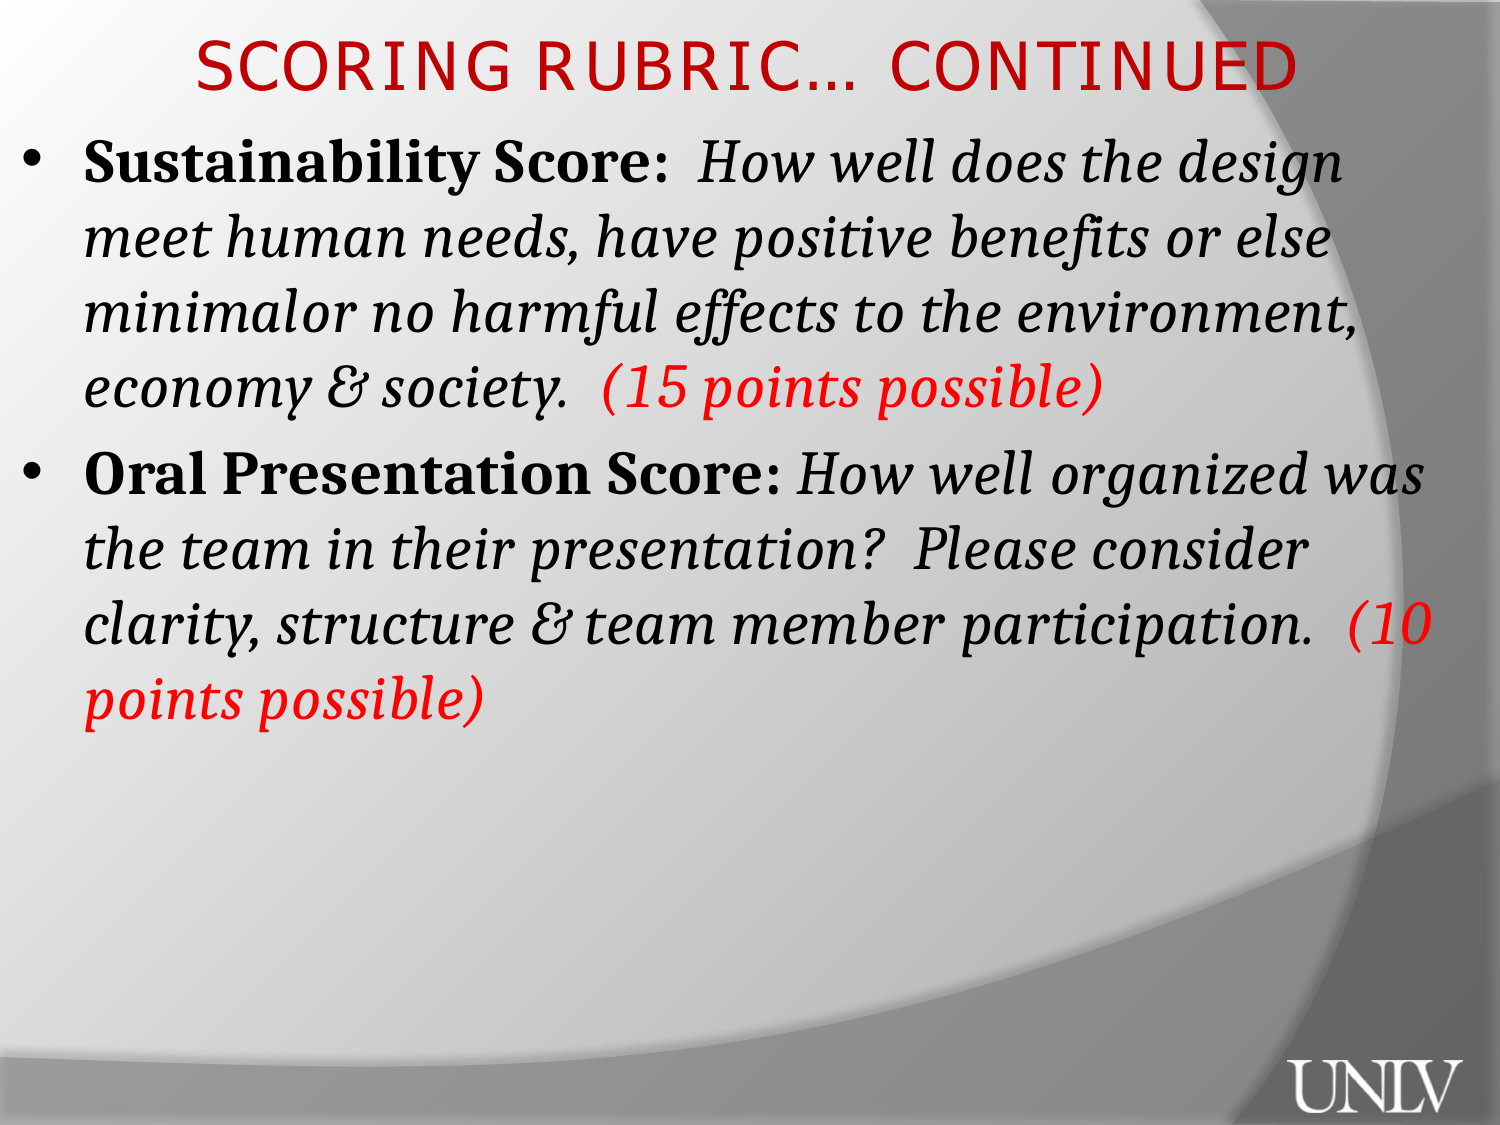

SCORING RUBRIC… CONTINUED
Sustainability Score:  How well does the design meet human needs, have positive benefits or else minimalor no harmful effects to the environment, economy & society.  (15 points possible)
Oral Presentation Score: How well organized was the team in their presentation?  Please consider clarity, structure & team member participation.  (10 points possible)